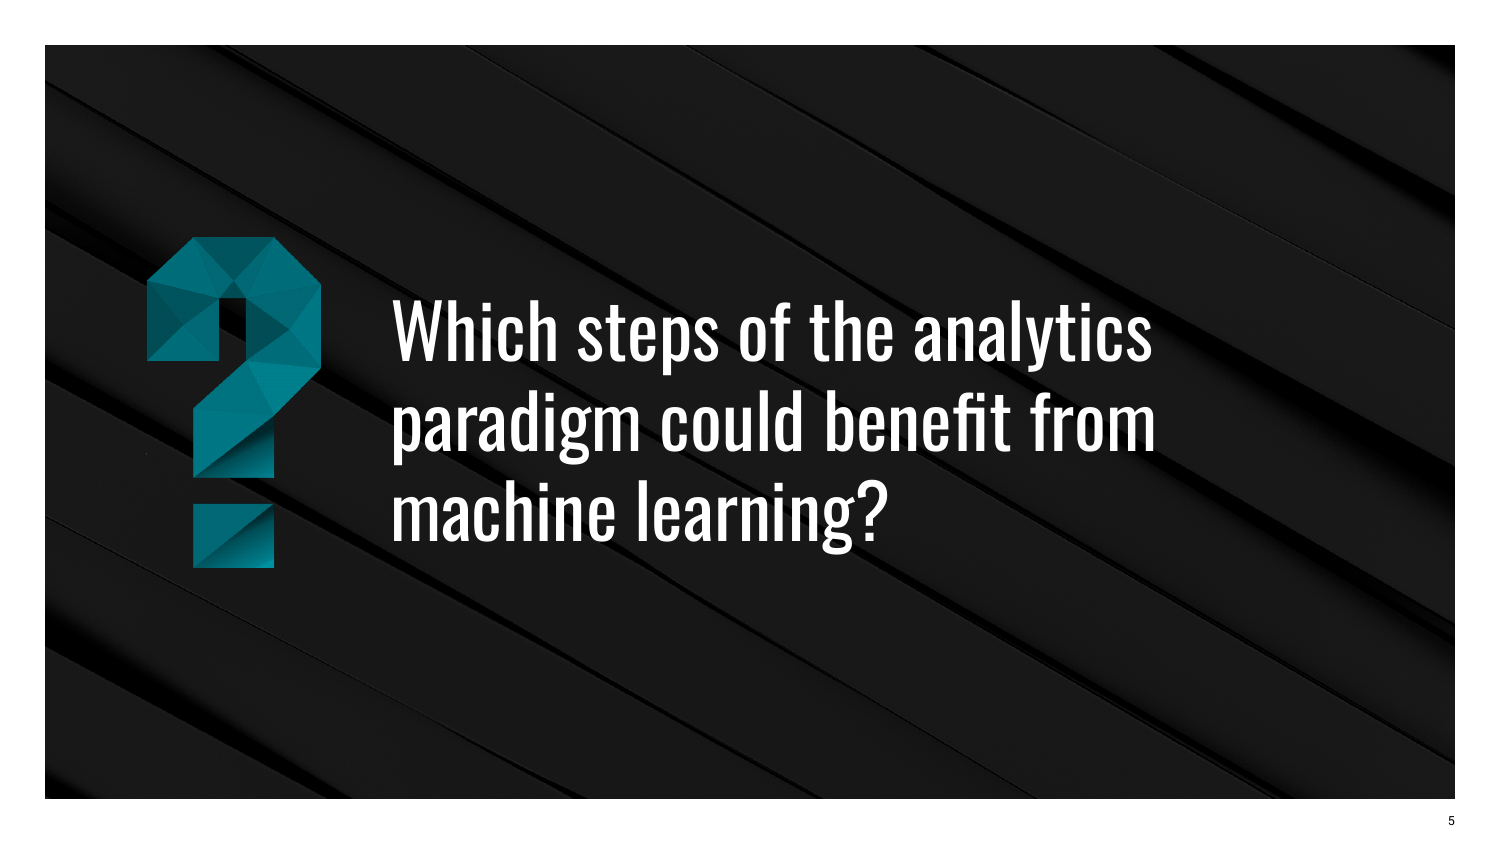

# Which steps of the analytics paradigm could benefit from machine learning?

5